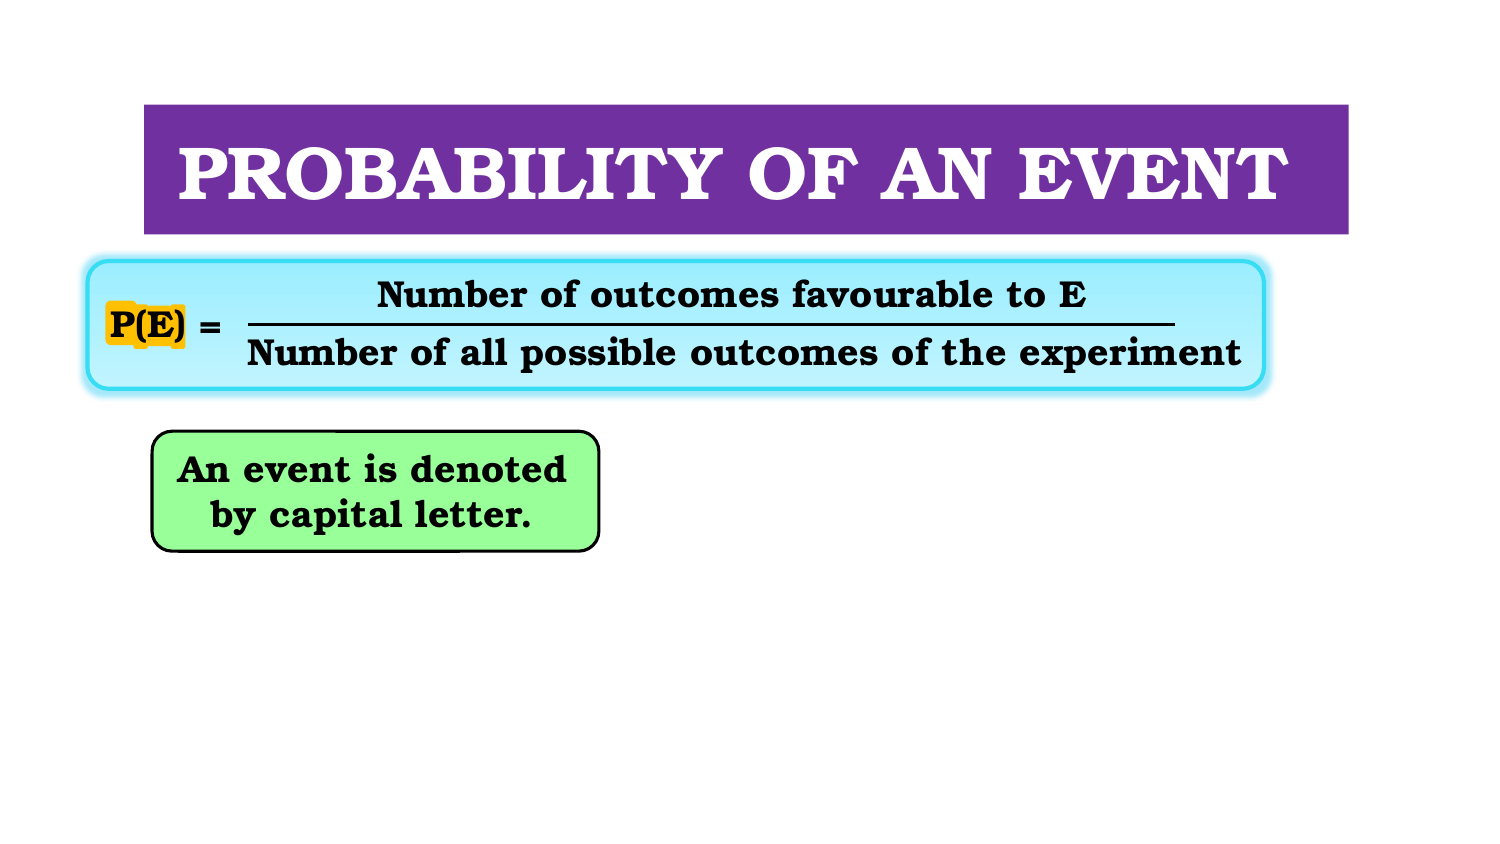

PROBABILITY OF AN EVENT

Number of outcomes favourable to E
P(E) =

Number of all possible outcomes of the experiment

An event is denoted by capital letter.

Bracket stands for of

P stands for probability